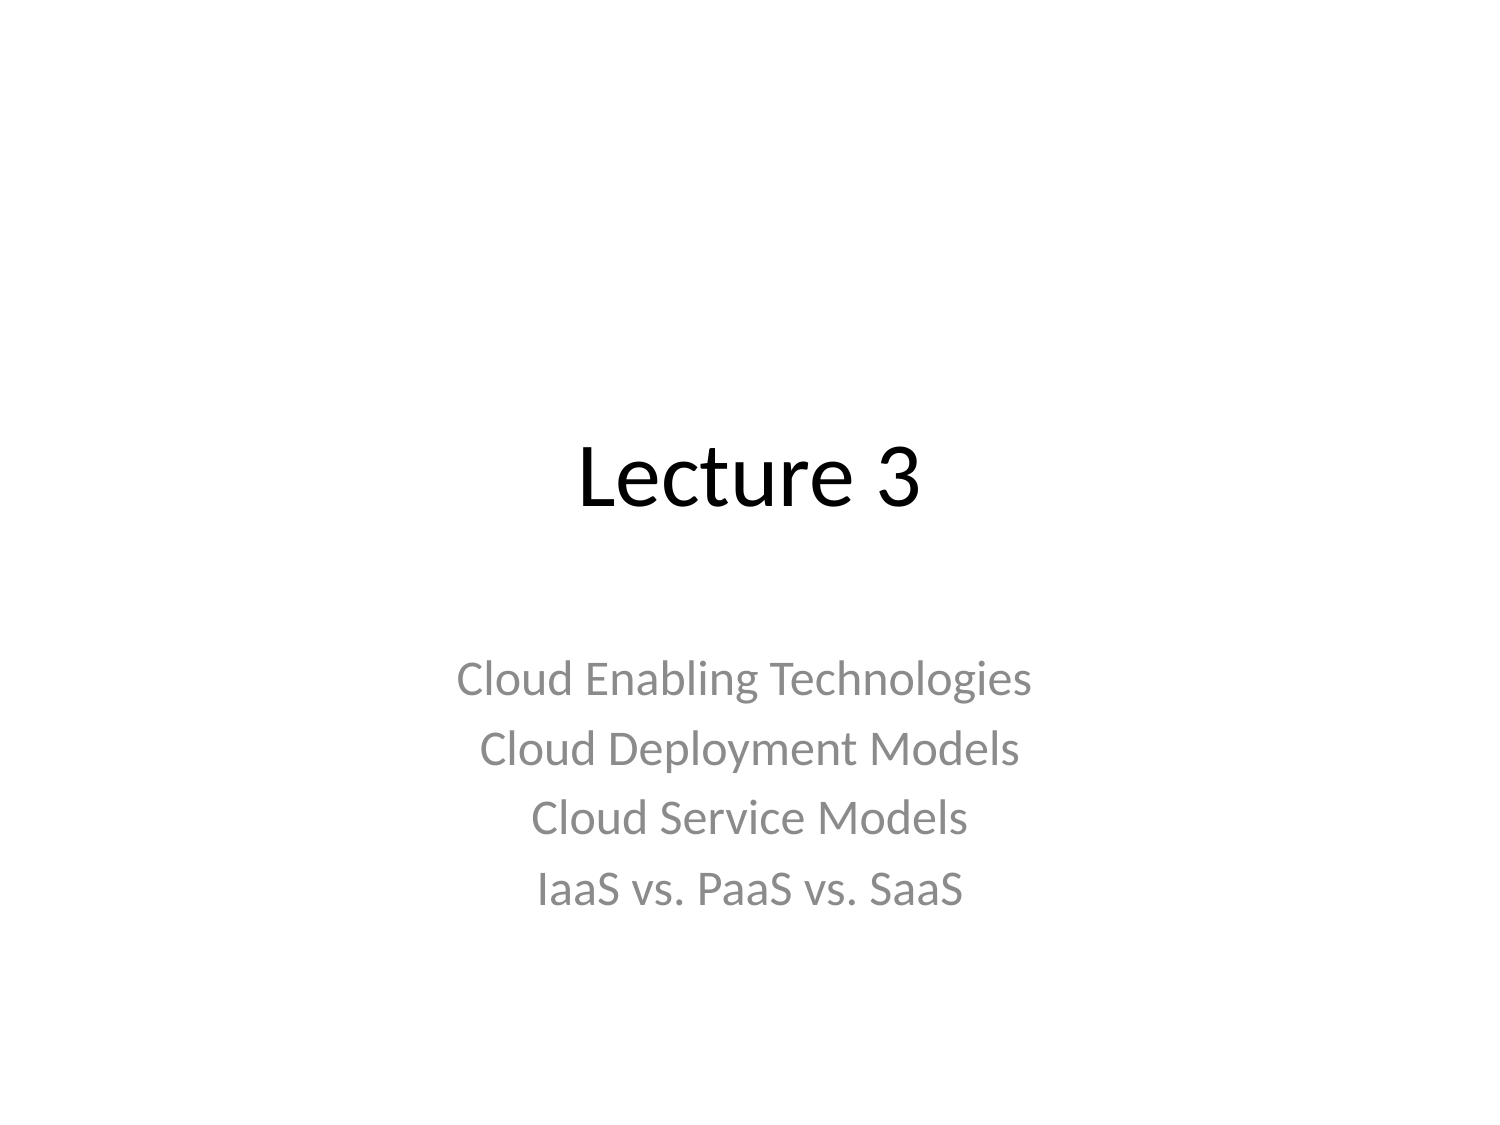

# Lecture 3
Cloud Enabling Technologies
Cloud Deployment Models
Cloud Service Models
IaaS vs. PaaS vs. SaaS